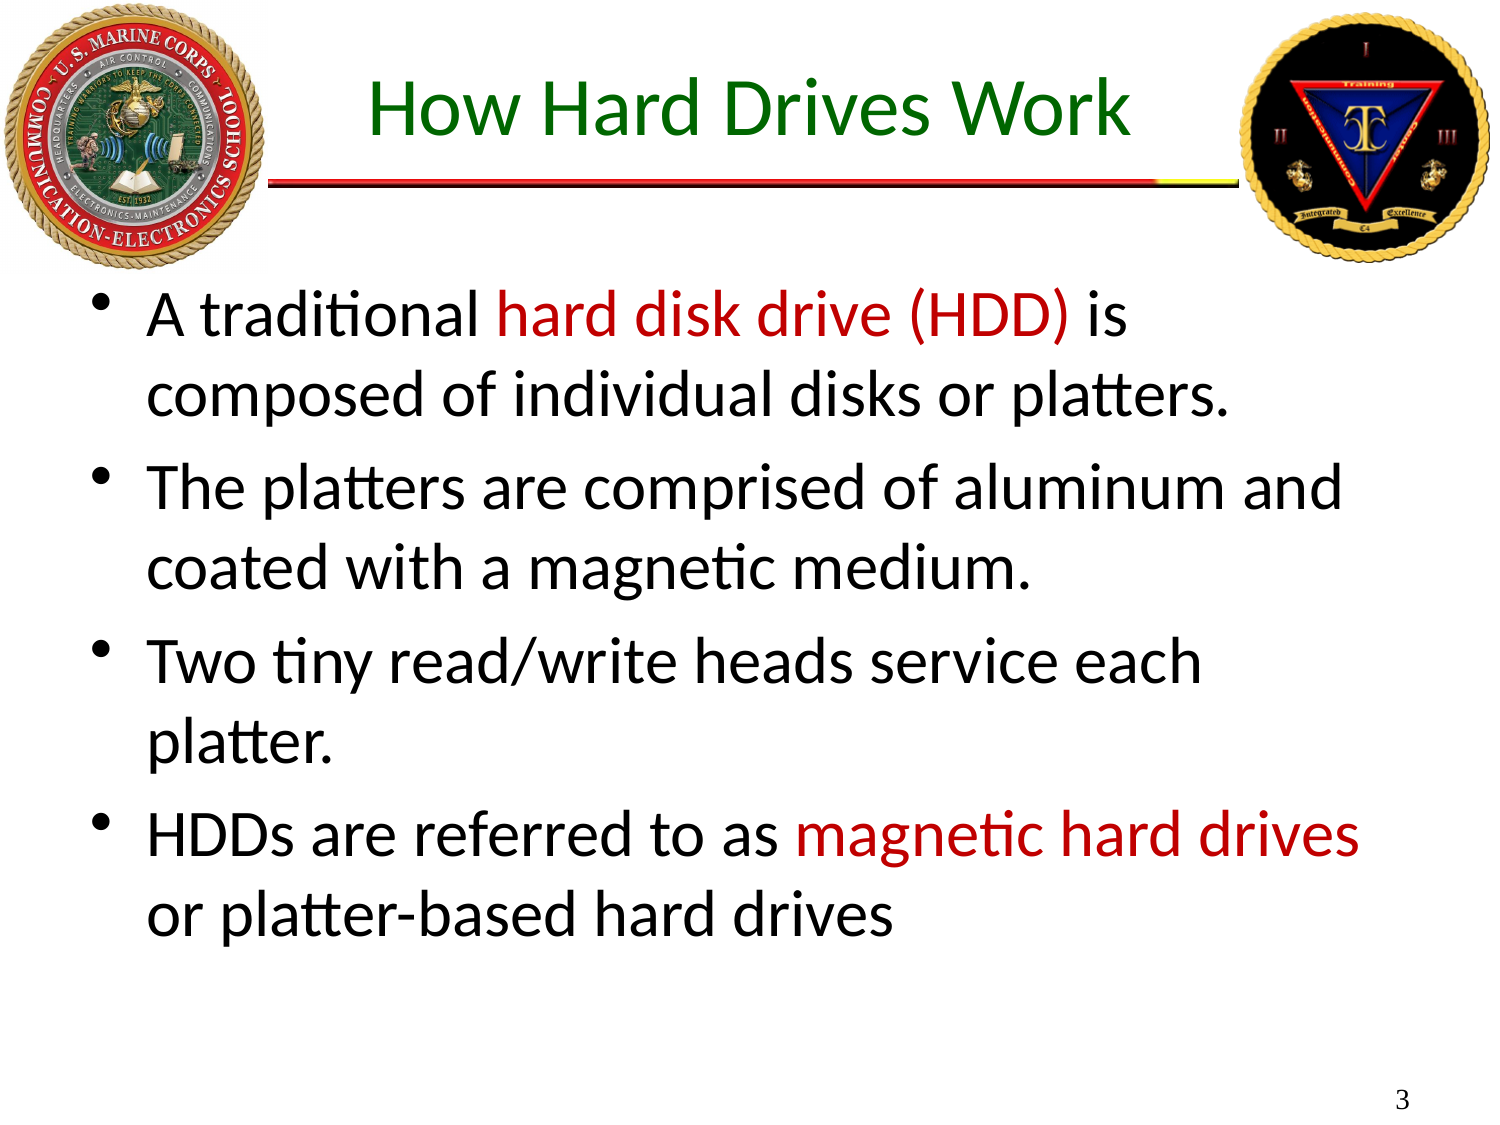

# How Hard Drives Work
A traditional hard disk drive (HDD) is composed of individual disks or platters.
The platters are comprised of aluminum and coated with a magnetic medium.
Two tiny read/write heads service each     platter.
HDDs are referred to as magnetic hard drives or platter-based hard drives